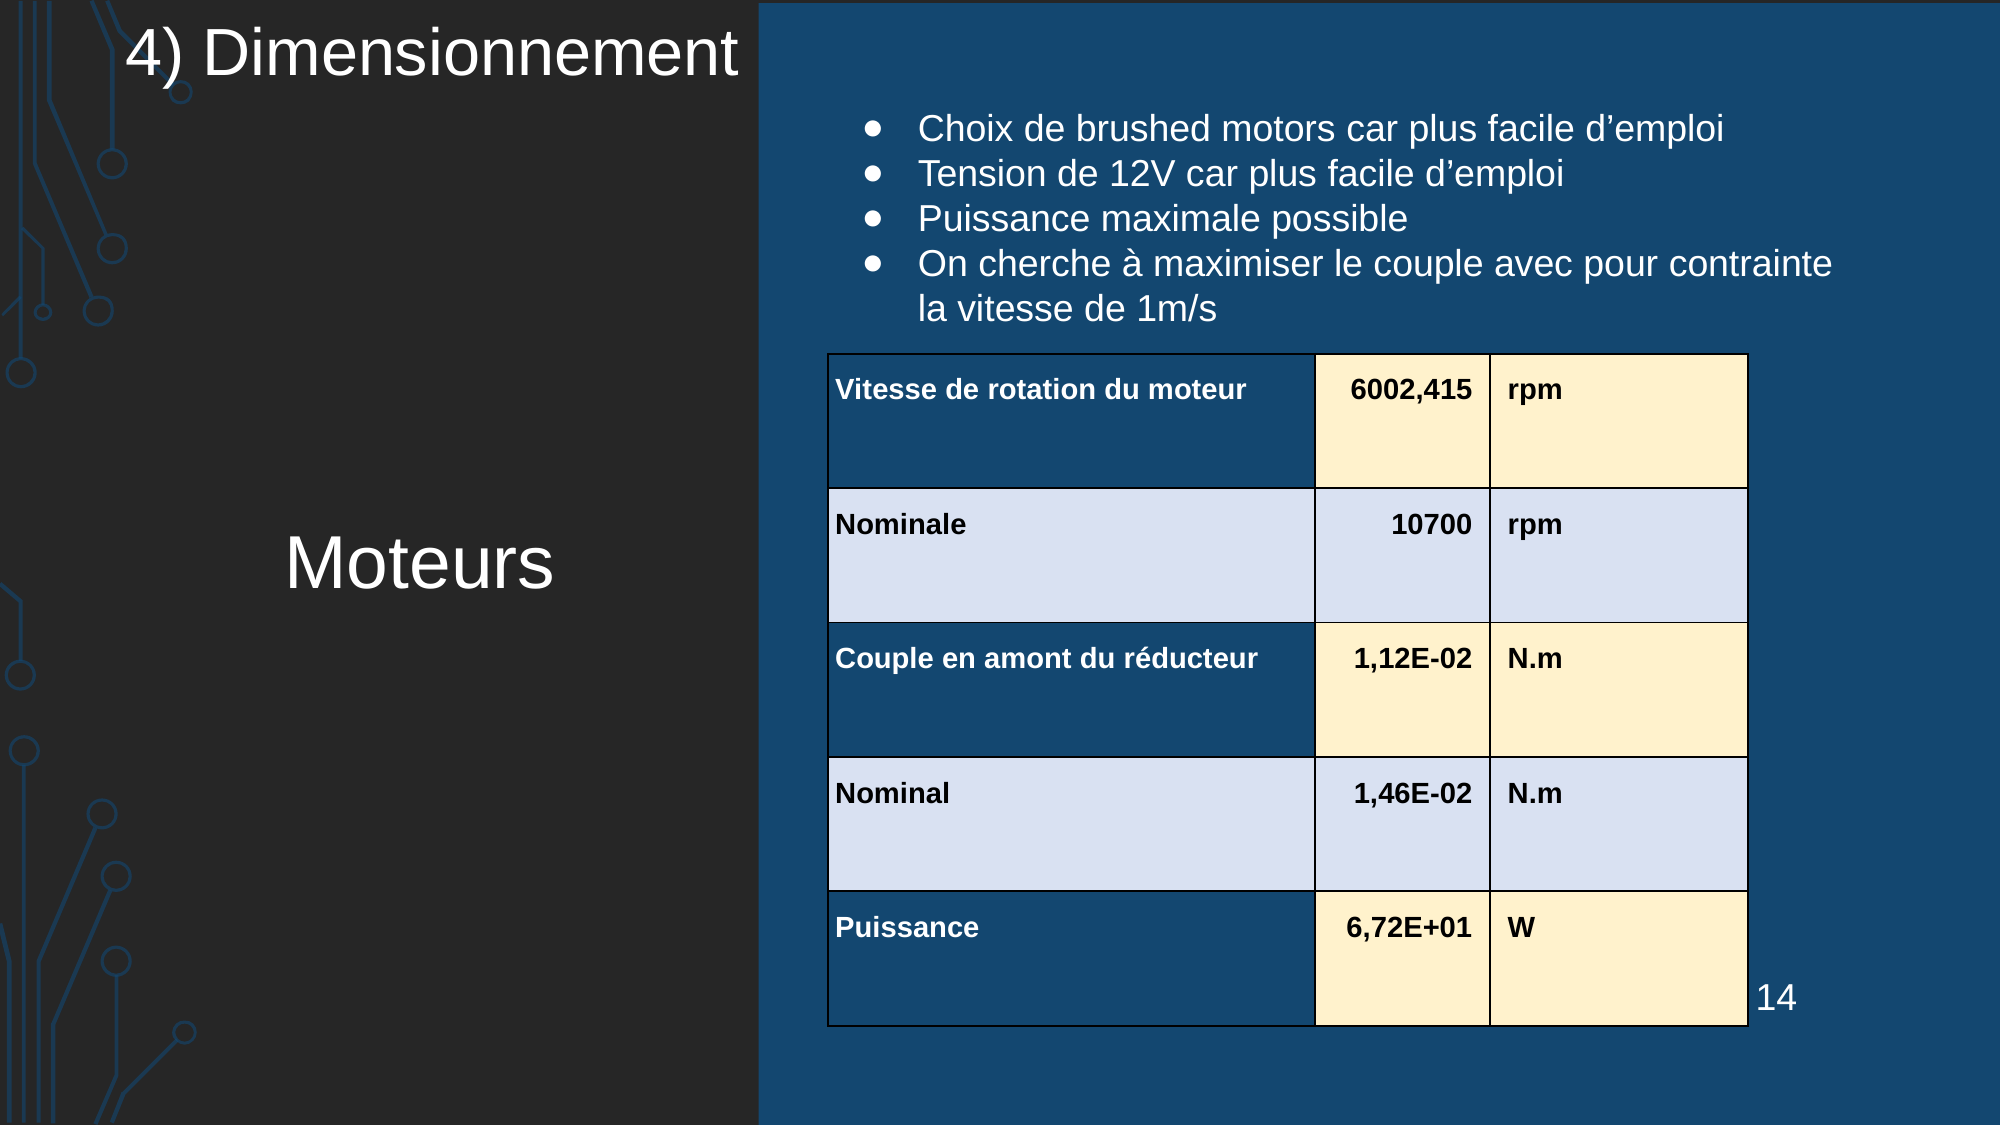

4) Dimensionnement

Choix de brushed motors car plus facile d’emploi
Tension de 12V car plus facile d’emploi
Puissance maximale possible
On cherche à maximiser le couple avec pour contrainte la vitesse de 1m/s

# Moteurs
| Vitesse de rotation du moteur | 6002,415 | rpm |
| --- | --- | --- |
| Nominale | 10700 | rpm |
| Couple en amont du réducteur | 1,12E-02 | N.m |
| Nominal | 1,46E-02 | N.m |
| Puissance | 6,72E+01 | W |

14